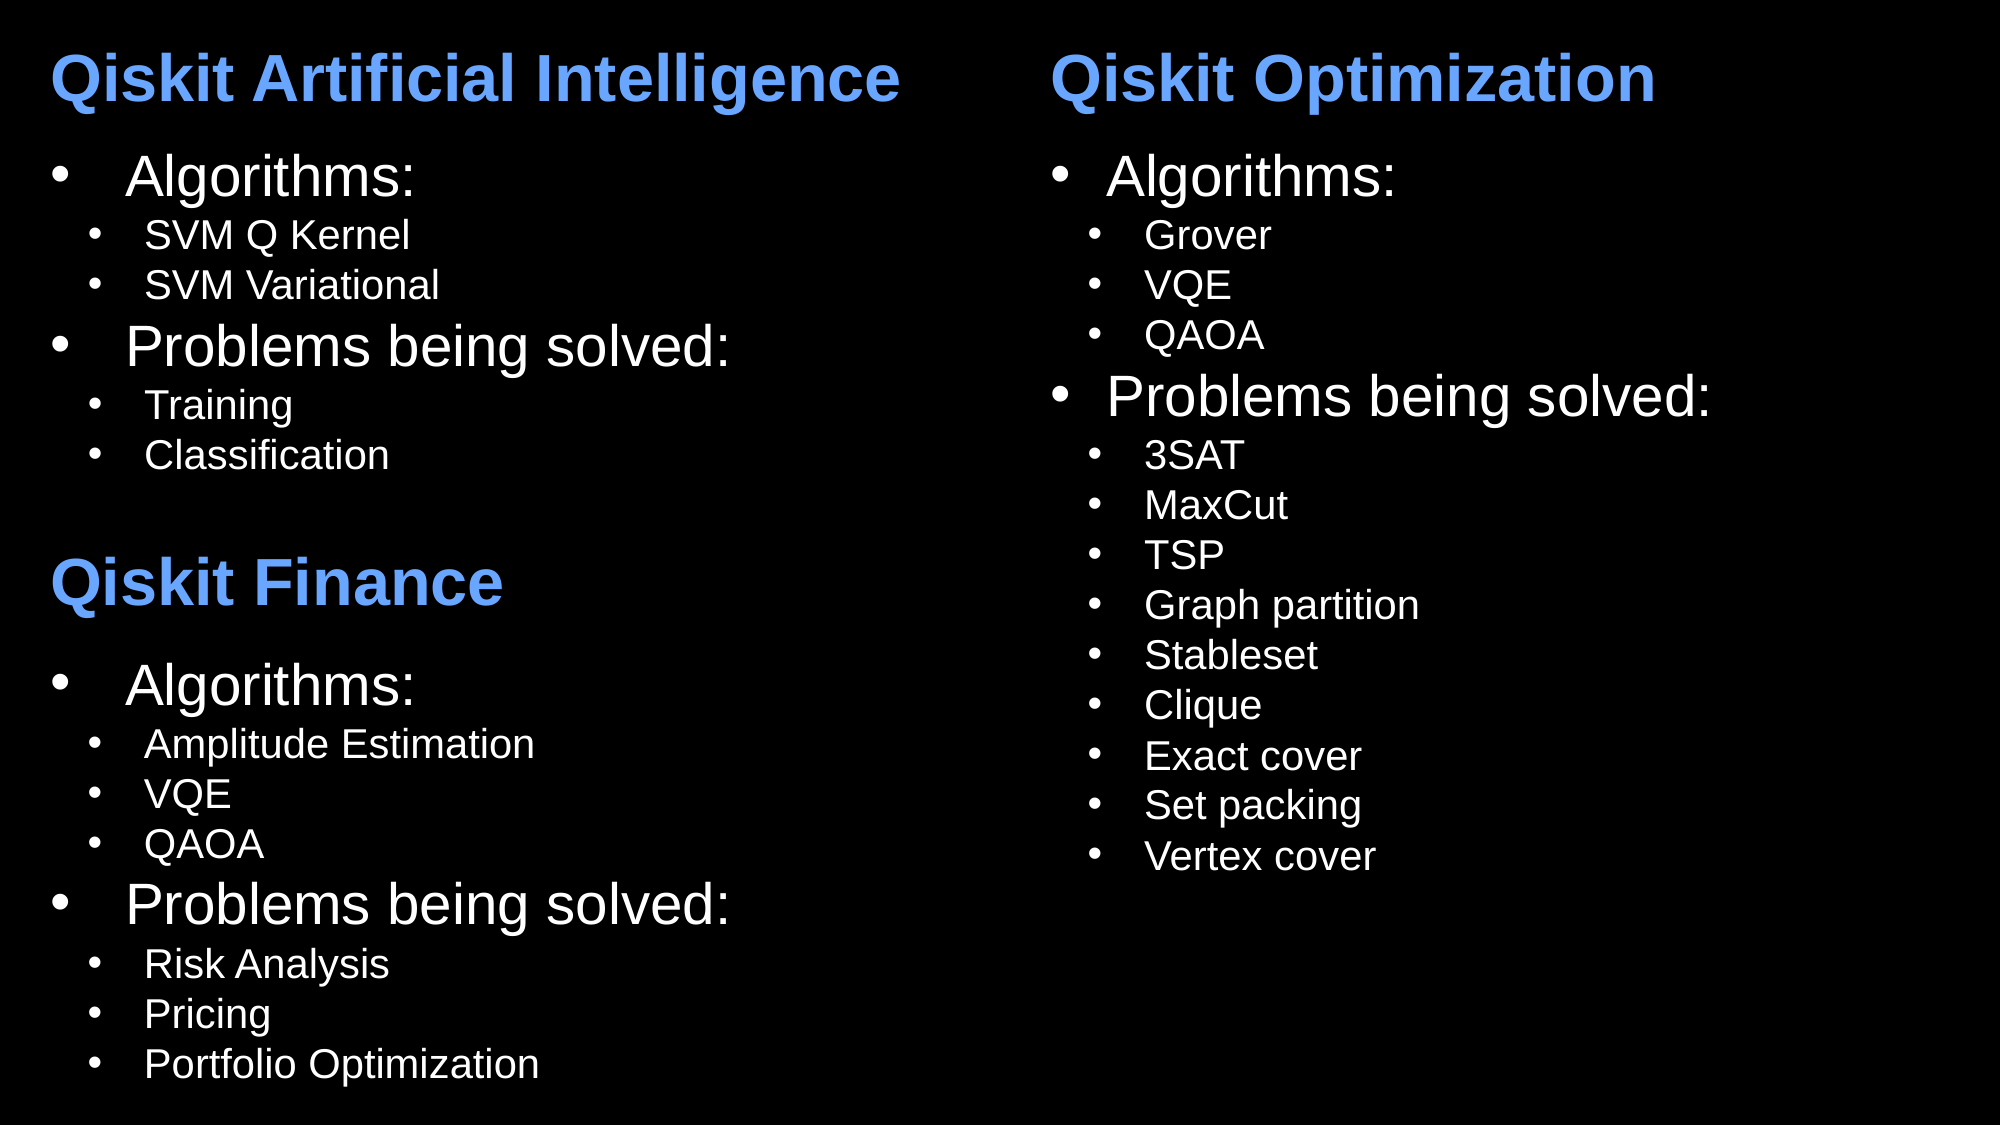

# Qiskit Artificial Intelligence
Qiskit Optimization
Algorithms:
Grover
VQE
QAOA
Problems being solved:
3SAT
MaxCut
TSP
Graph partition
Stableset
Clique
Exact cover
Set packing
Vertex cover
Algorithms:
SVM Q Kernel
SVM Variational
Problems being solved:
Training
Classification
Qiskit Finance
Algorithms:
Amplitude Estimation
VQE
QAOA
Problems being solved:
Risk Analysis
Pricing
Portfolio Optimization